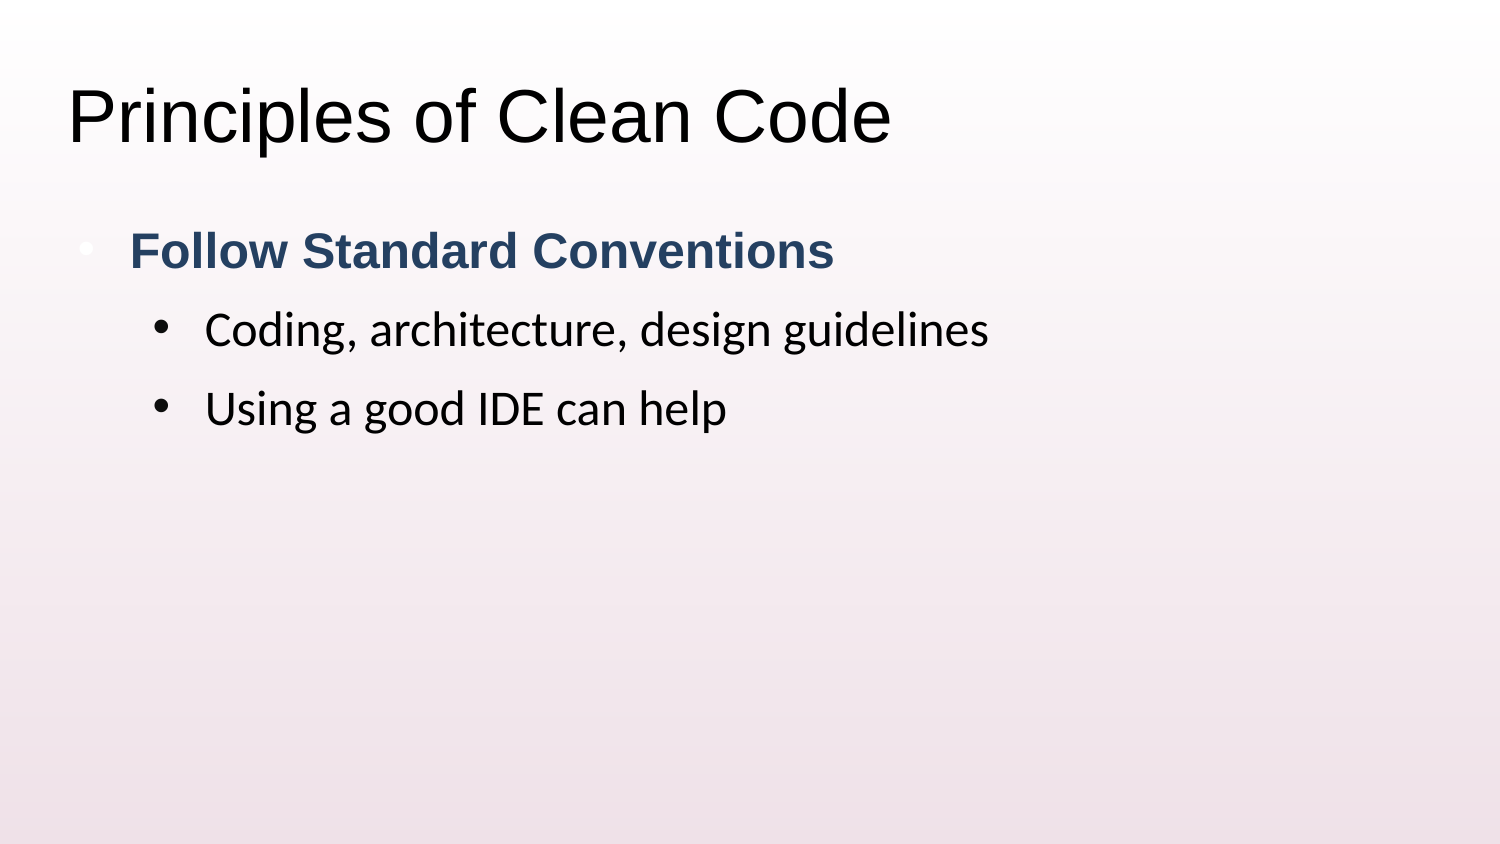

# Principles of Clean Code
Follow Standard Conventions
Coding, architecture, design guidelines
Using a good IDE can help